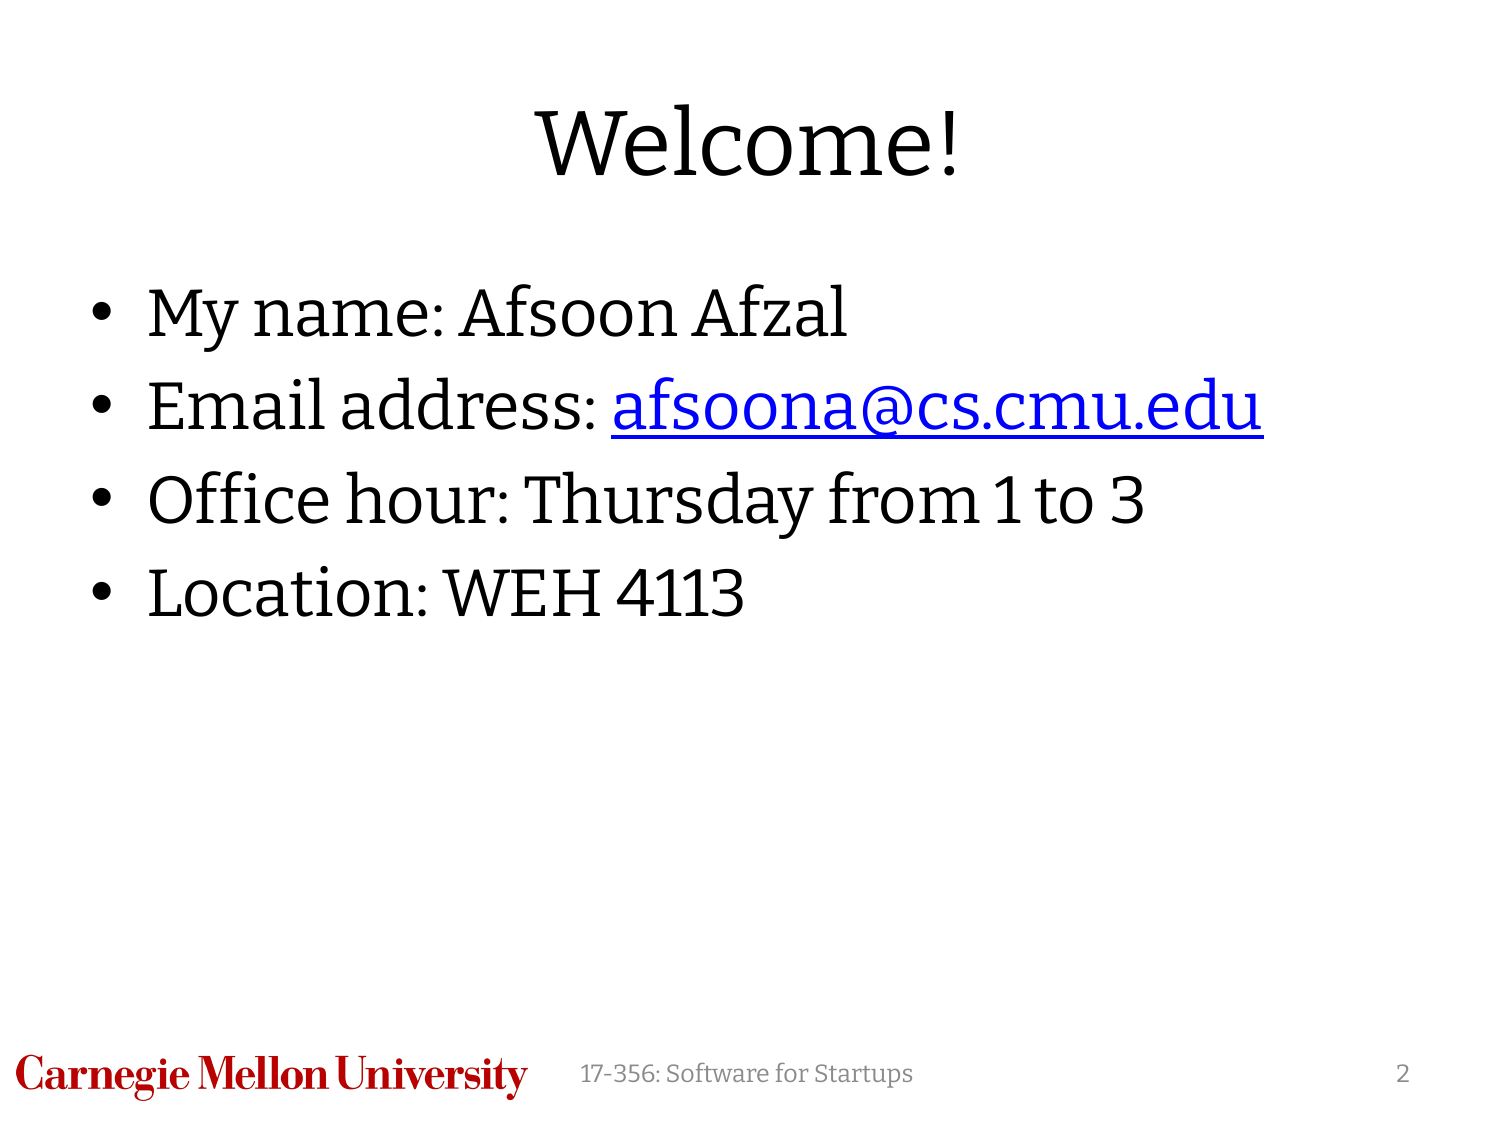

# Welcome!
My name: Afsoon Afzal
Email address: afsoona@cs.cmu.edu
Office hour: Thursday from 1 to 3
Location: WEH 4113
17-356: Software for Startups
2